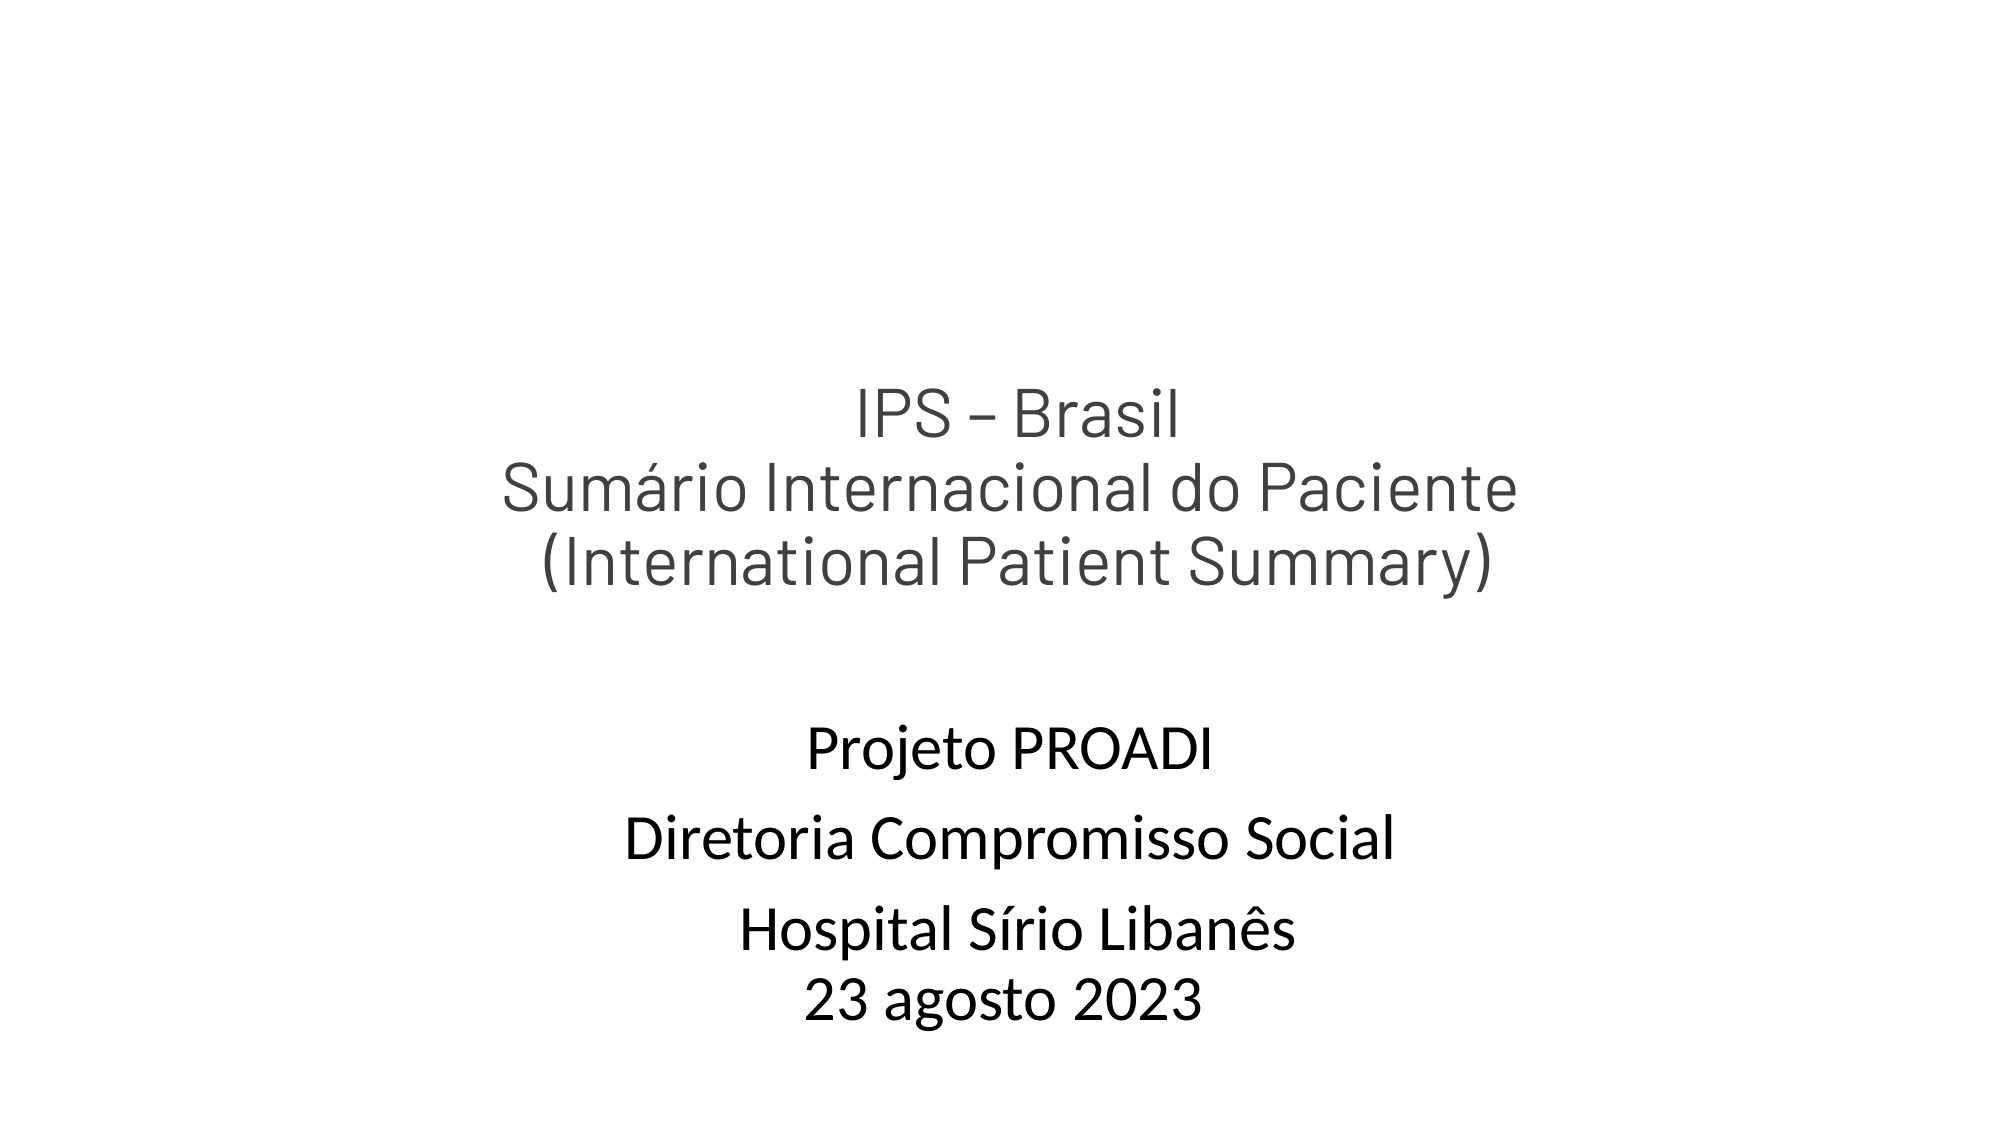

# IPS – Brasil Sumário Internacional do Paciente (International Patient Summary)
Projeto PROADI
Diretoria Compromisso Social
Hospital Sírio Libanês
23 agosto 2023